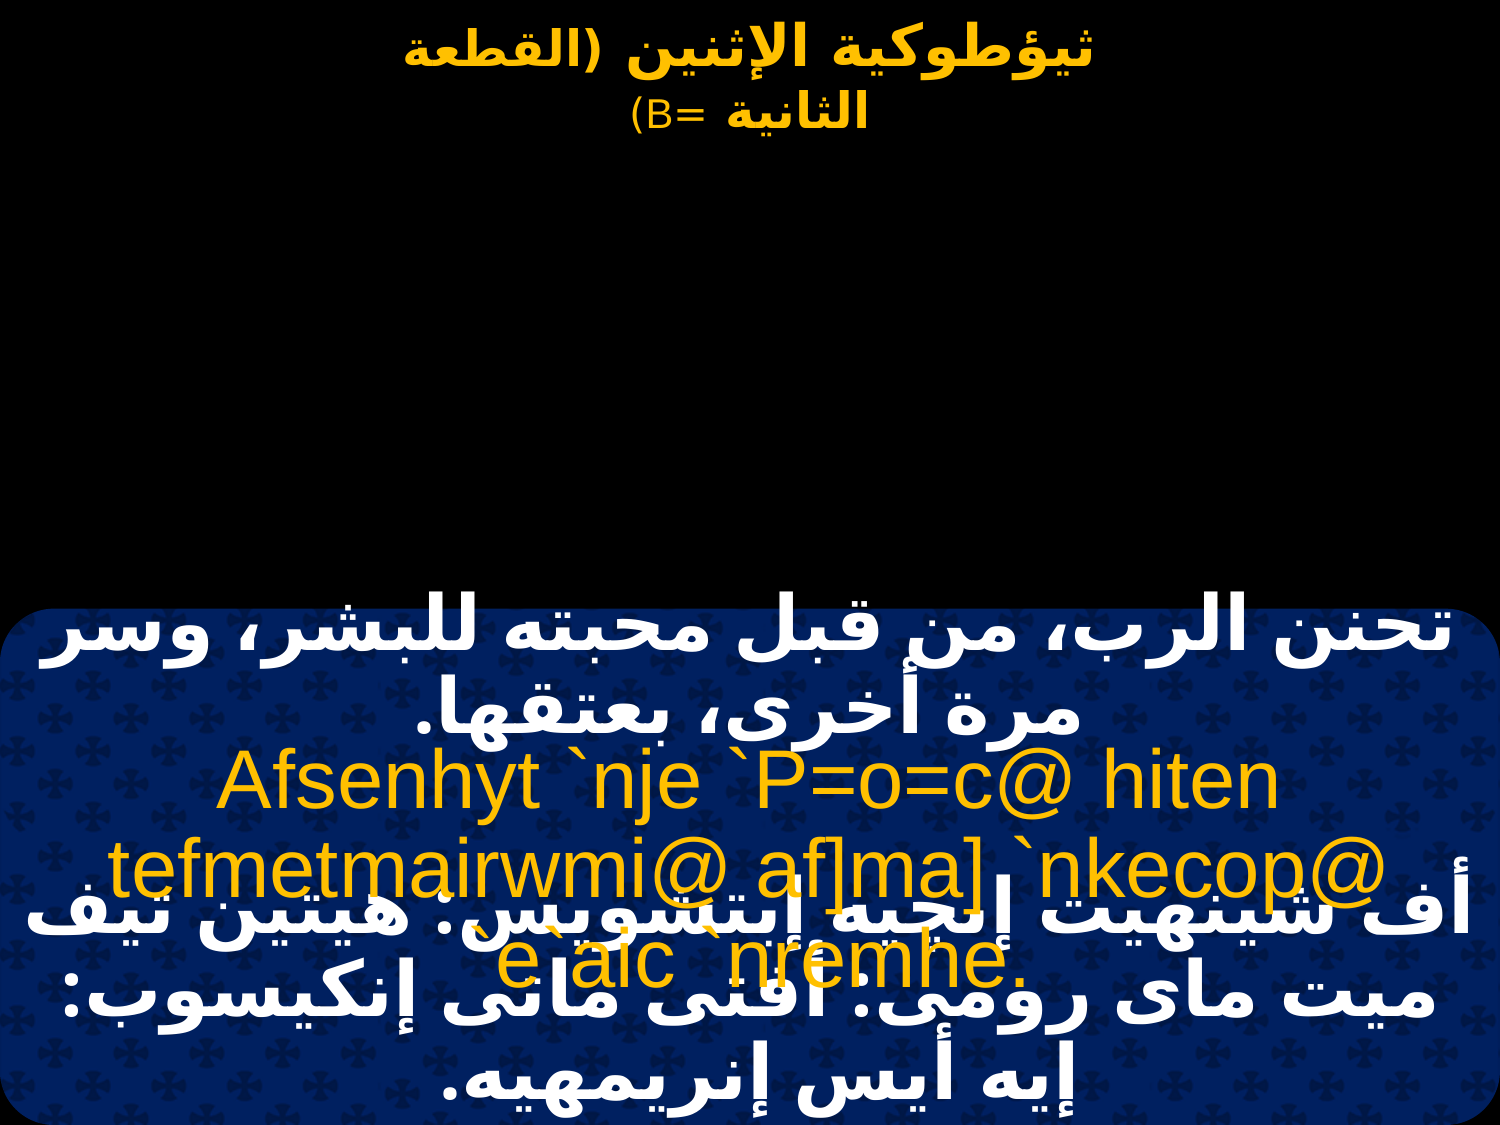

تحنن الرب، من قبل محبته للبشر، وسر مرة أخرى، بعتقها.
Afsenhyt `nje `P=o=c@ hiten tefmetmairwmi@ af]ma] `nkecop@ `e`aic `nremhe.
أف شينهيت إنچيه إبتشويس: هيتين تيف ميت ماى رومى: أفتى ماتى إنكيسوب: إيه أيس إنريمهيه.